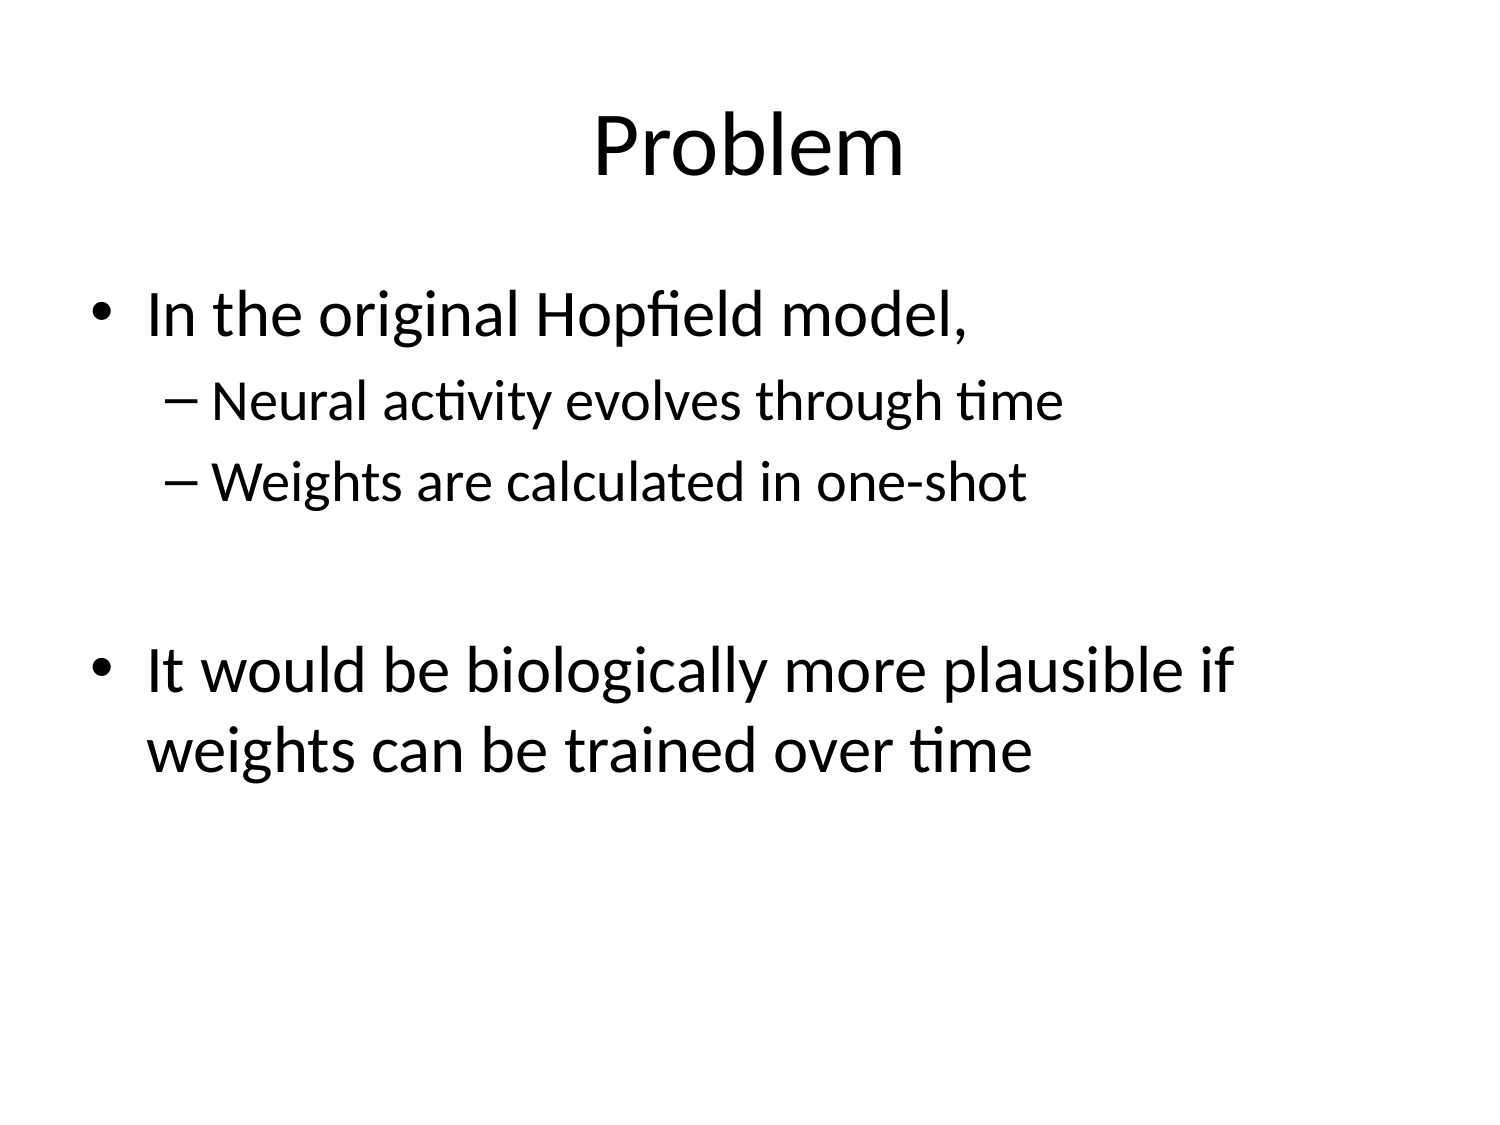

# Problem
In the original Hopfield model,
Neural activity evolves through time
Weights are calculated in one-shot

It would be biologically more plausible if weights can be trained over time